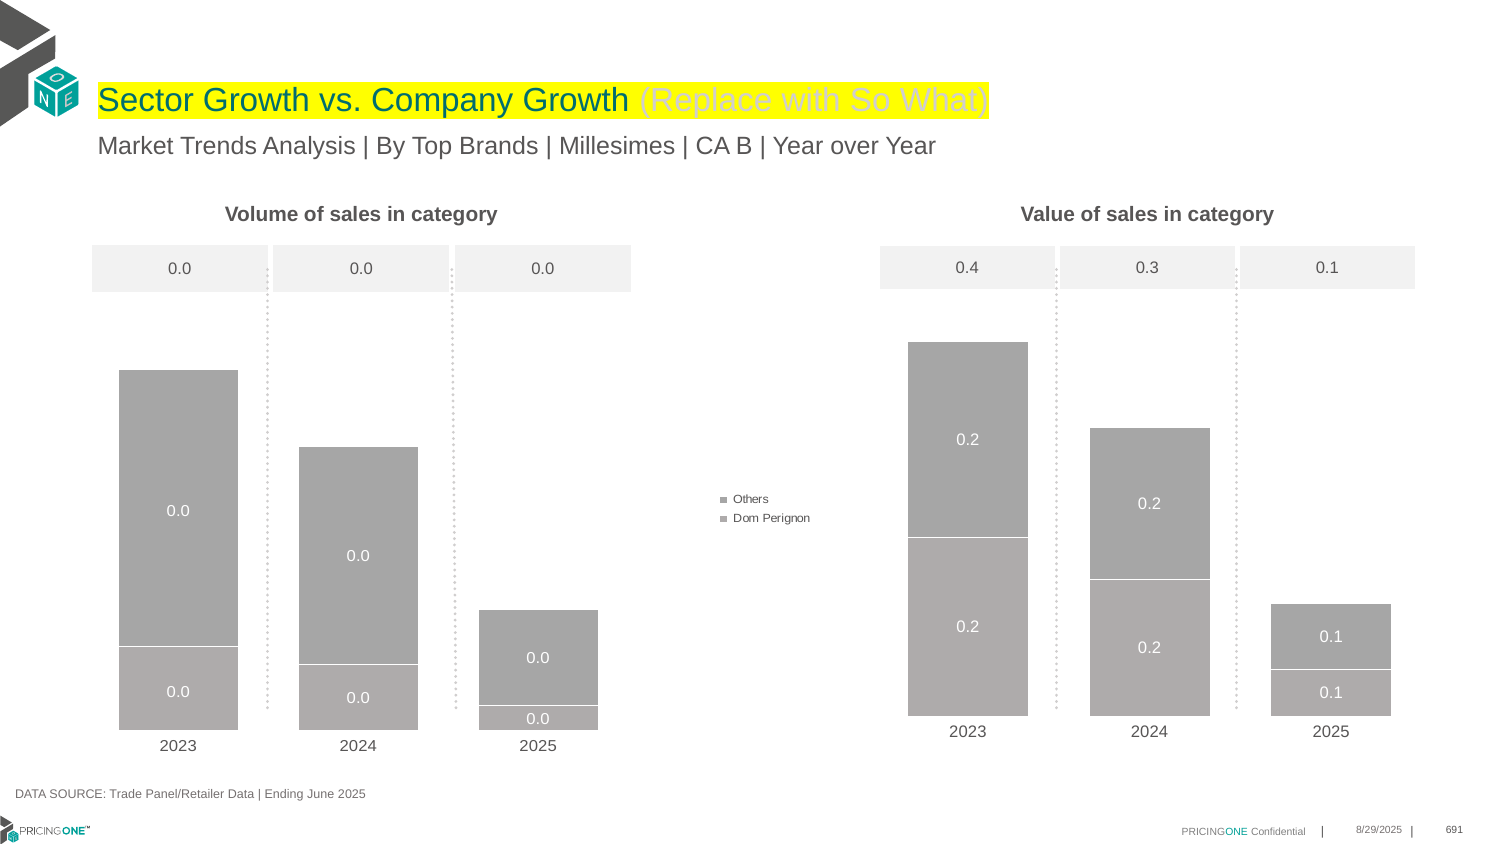

# Sector Growth vs. Company Growth (Replace with So What)
Market Trends Analysis | By Top Brands | Millesimes | CA B | Year over Year
| Value of sales in category |  |  |
| --- | --- | --- |
| 0.4 | 0.3 | 0.1 |
| Volume of sales in category |  |  |
| --- | --- | --- |
| 0.0 | 0.0 | 0.0 |

### Chart

| Category | Dom Perignon | Others |
|---|---|---|
| 2023 | 0.213632 | 0.233073 |
| 2024 | 0.163638 | 0.181033 |
| 2025 | 0.055773 | 0.078911 |

### Chart

| Category | Dom Perignon | Others |
|---|---|---|
| 2023 | 0.000585 | 0.001912 |
| 2024 | 0.000456 | 0.001508 |
| 2025 | 0.000173 | 0.000663 |
DATA SOURCE: Trade Panel/Retailer Data | Ending June 2025

8/29/2025
691